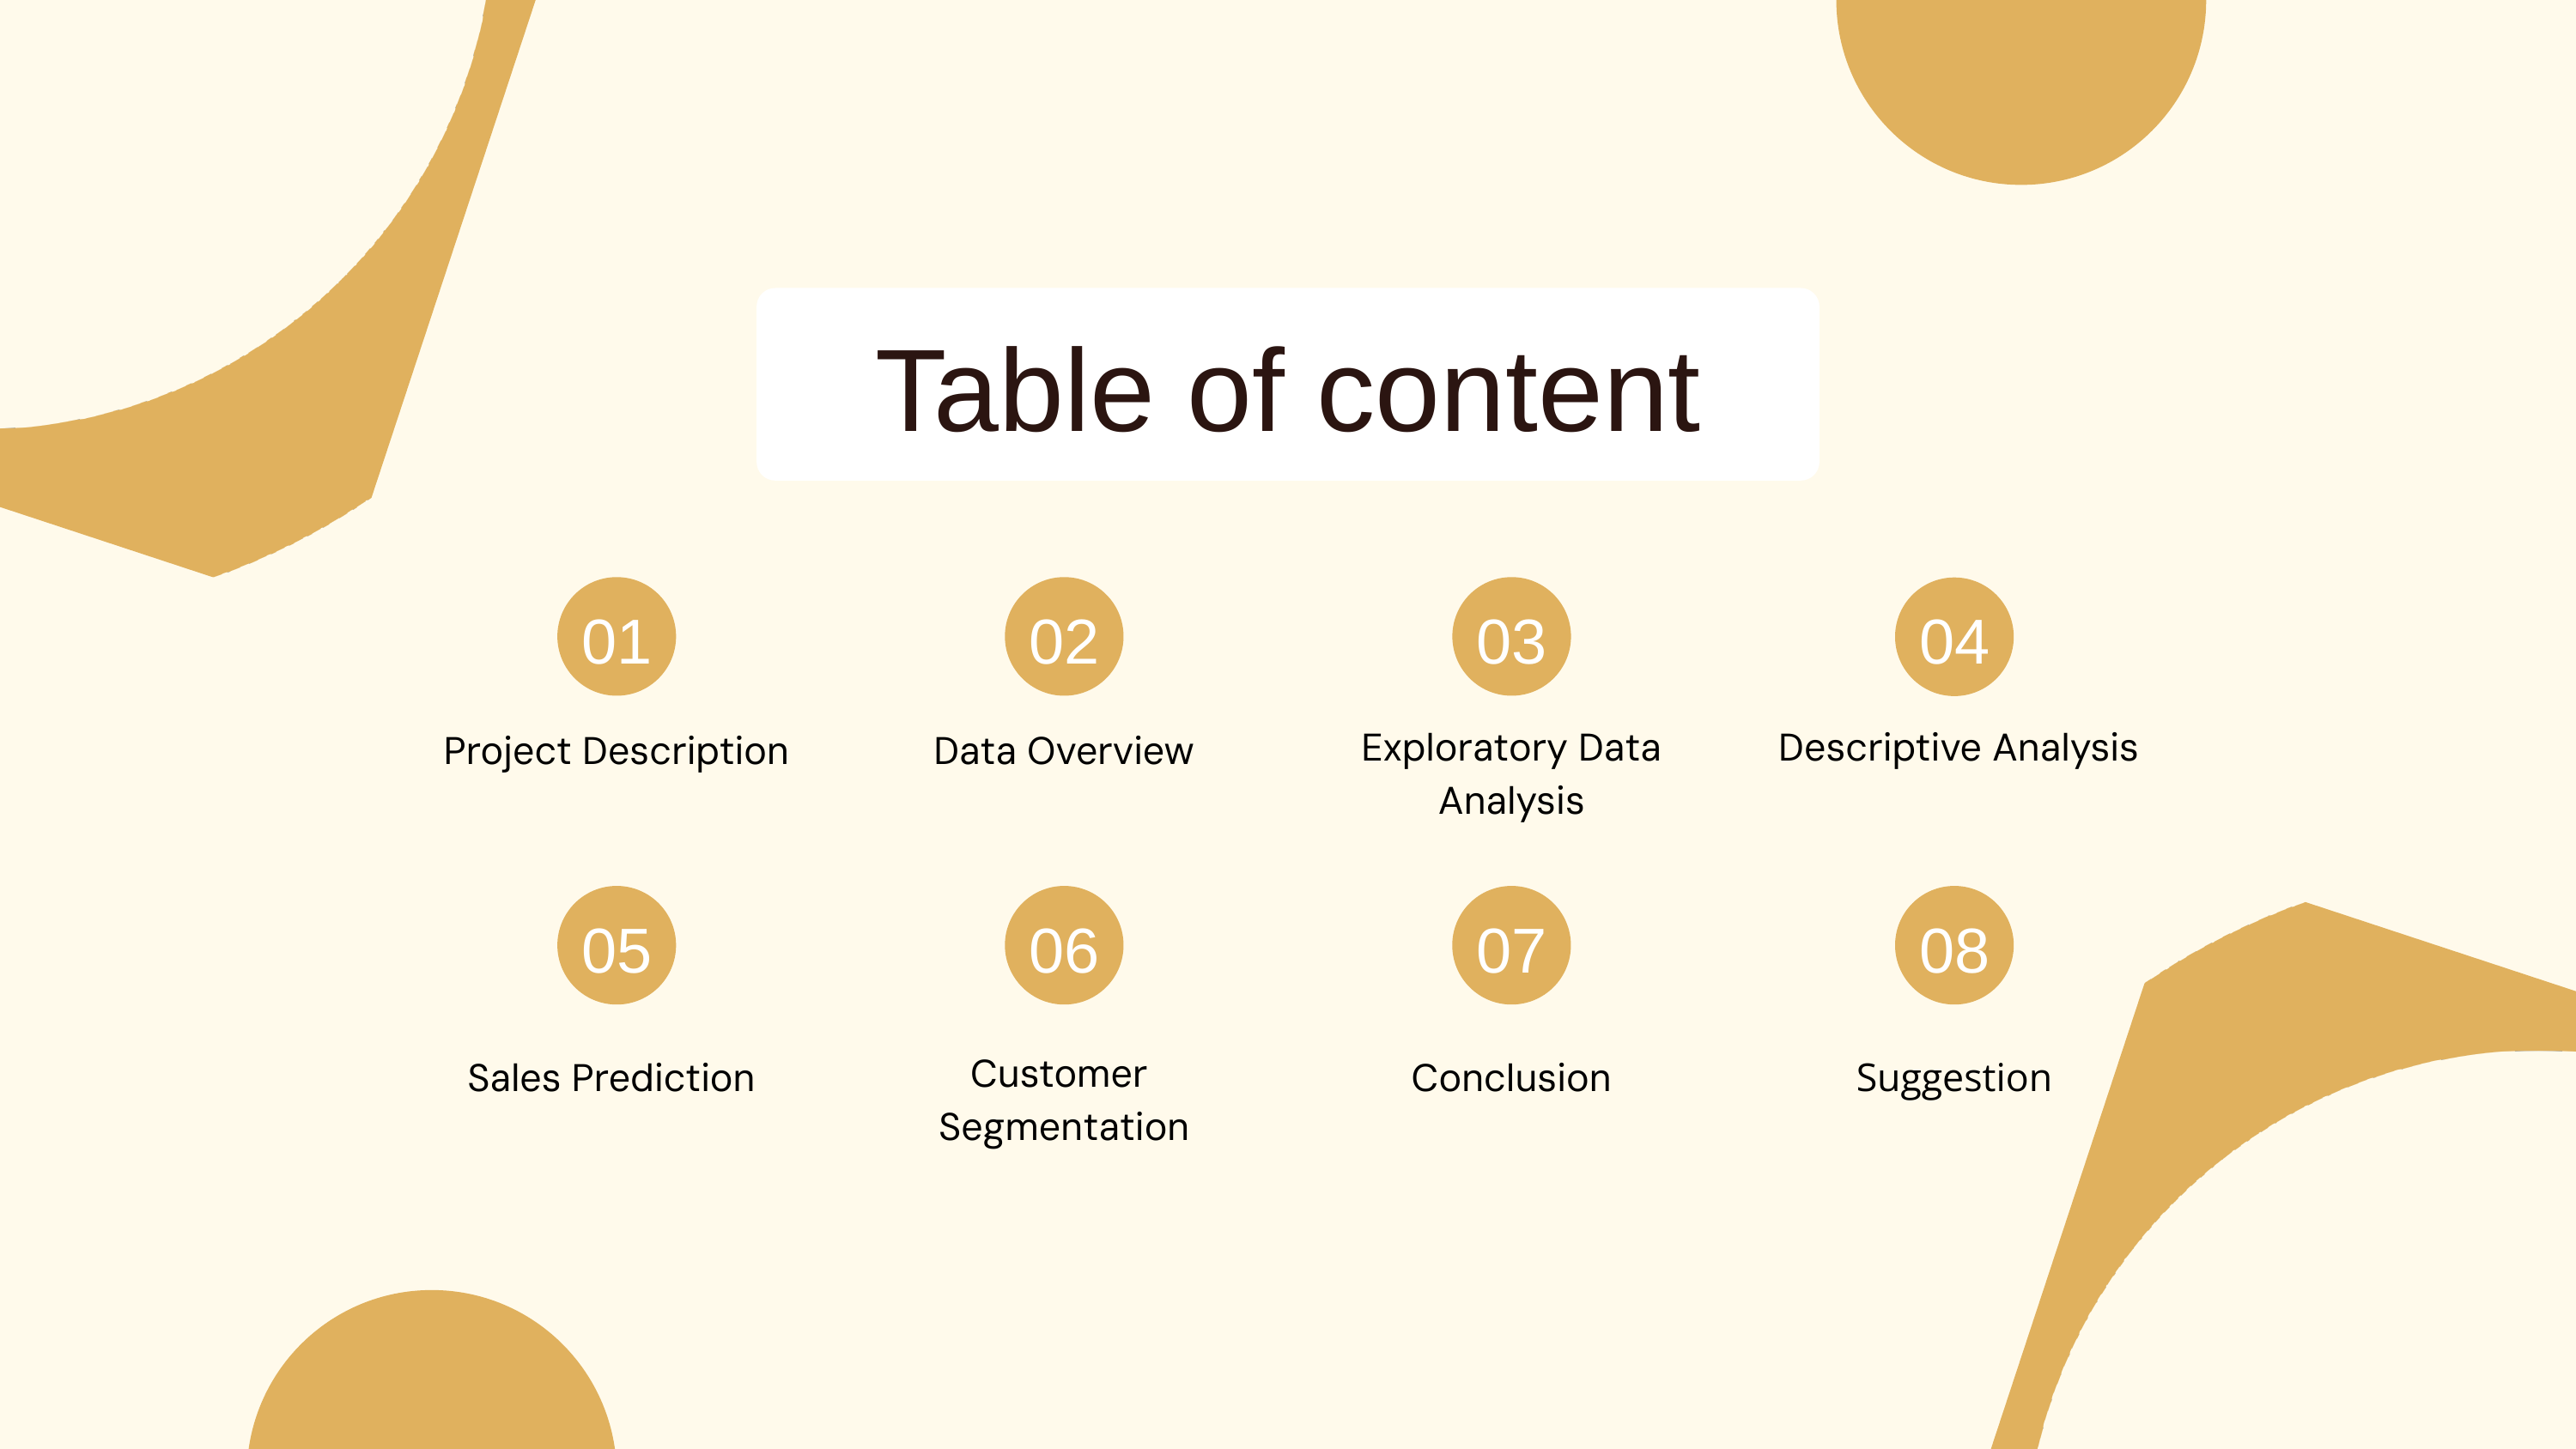

Table of content

01

02

03

04
Exploratory Data Analysis
Descriptive Analysis
Project Description
Data Overview

05

06

07

08

Customer
Segmentation
Suggestion
Sales Prediction
Conclusion